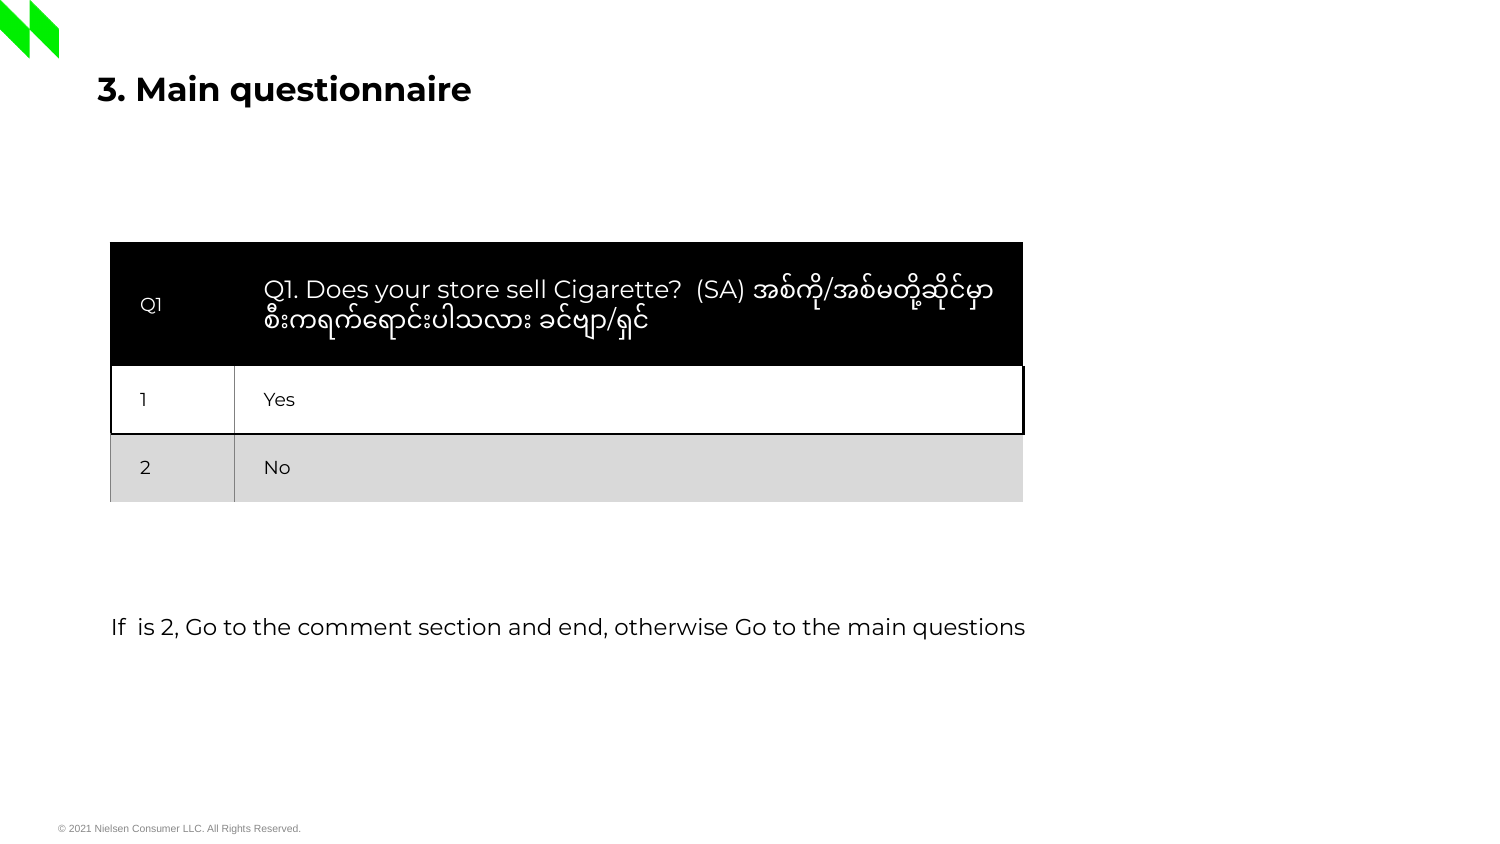

# 3. Main questionnaire
| Q1 | Q1. Does your store sell Cigarette? (SA) အစ်ကို/အစ်မတို့ဆိုင်မှာ စီးကရက်ရောင်းပါသလား ခင်ဗျာ/ရှင် |
| --- | --- |
| 1 | Yes |
| 2 | No |
If  is 2, Go to the comment section and end, otherwise Go to the main questions